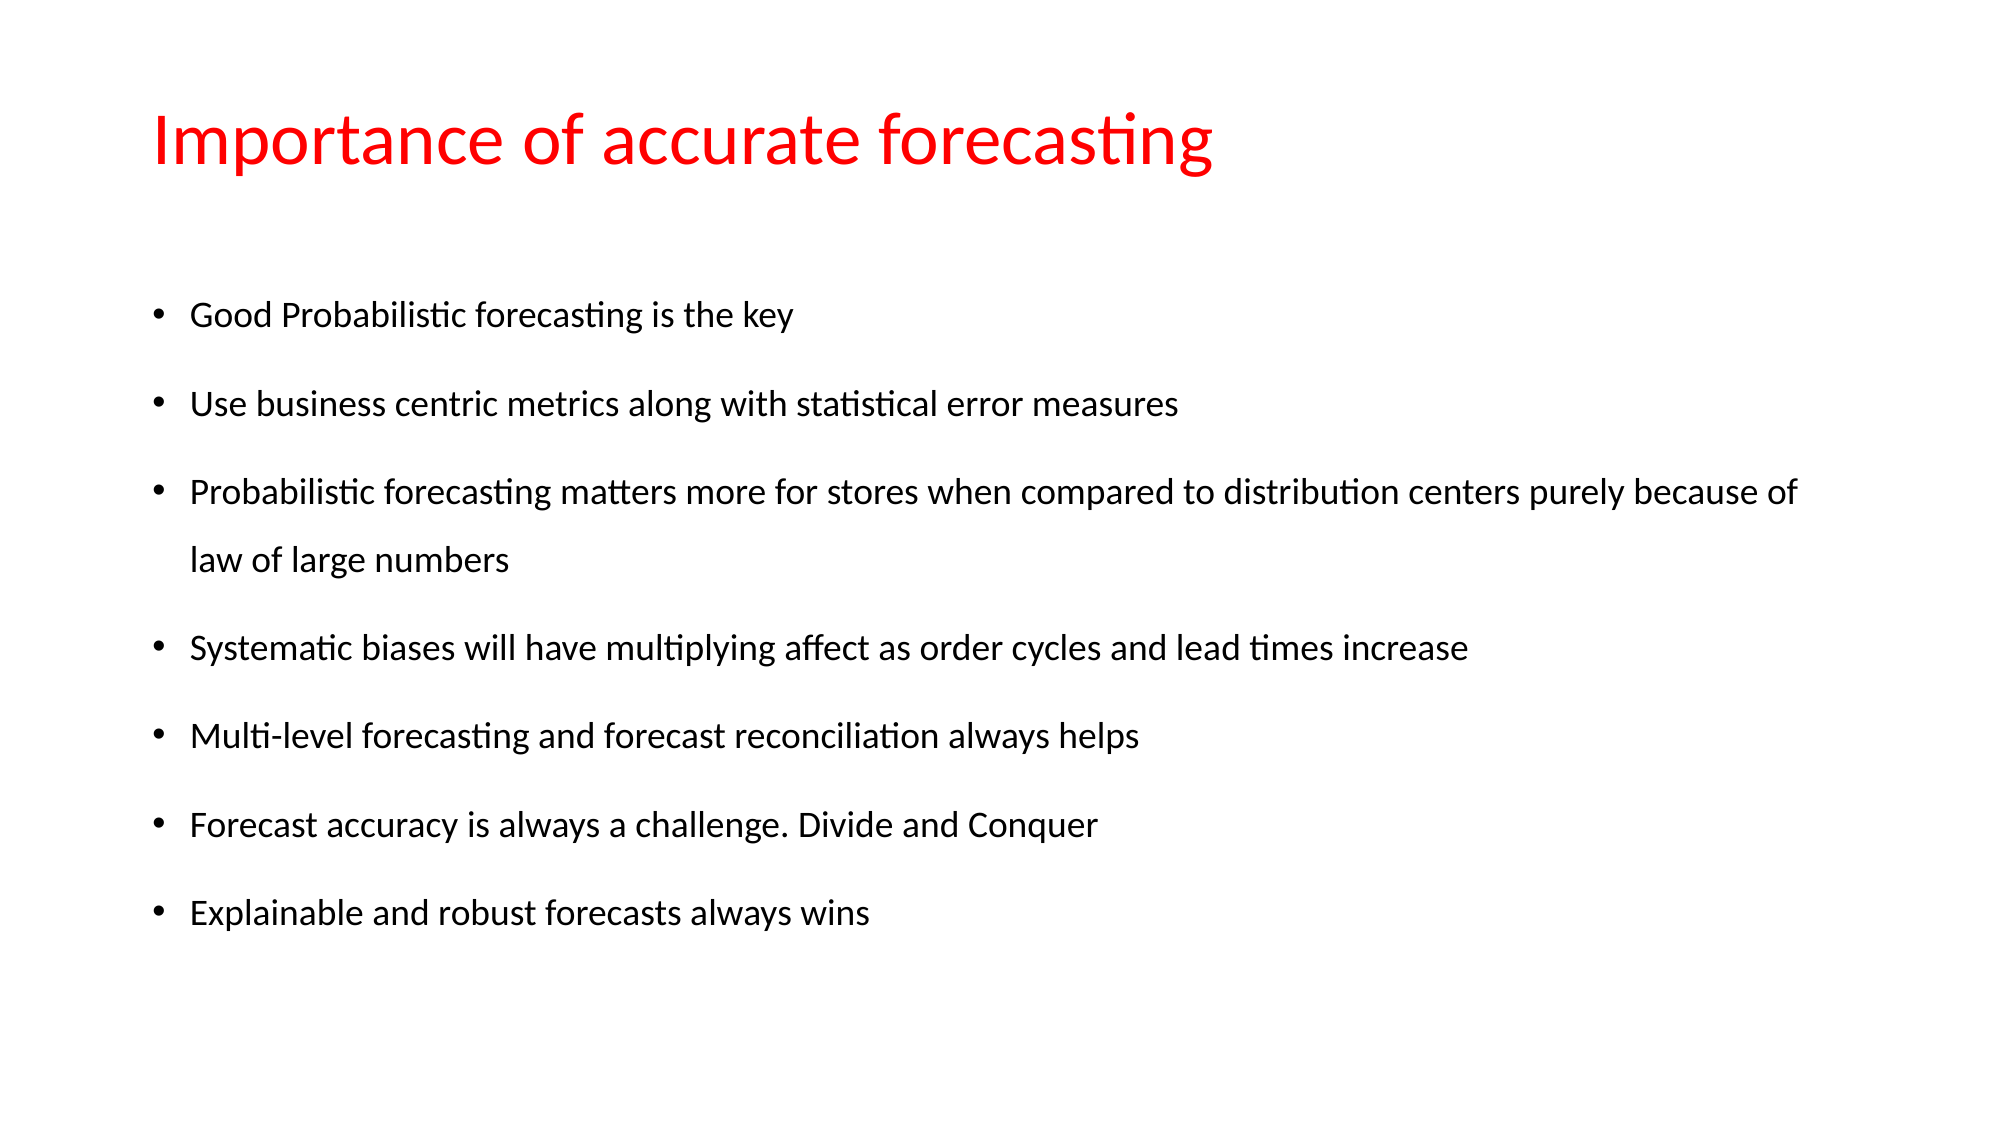

# Importance of accurate forecasting
Good Probabilistic forecasting is the key
Use business centric metrics along with statistical error measures
Probabilistic forecasting matters more for stores when compared to distribution centers purely because of law of large numbers
Systematic biases will have multiplying affect as order cycles and lead times increase
Multi-level forecasting and forecast reconciliation always helps
Forecast accuracy is always a challenge. Divide and Conquer
Explainable and robust forecasts always wins